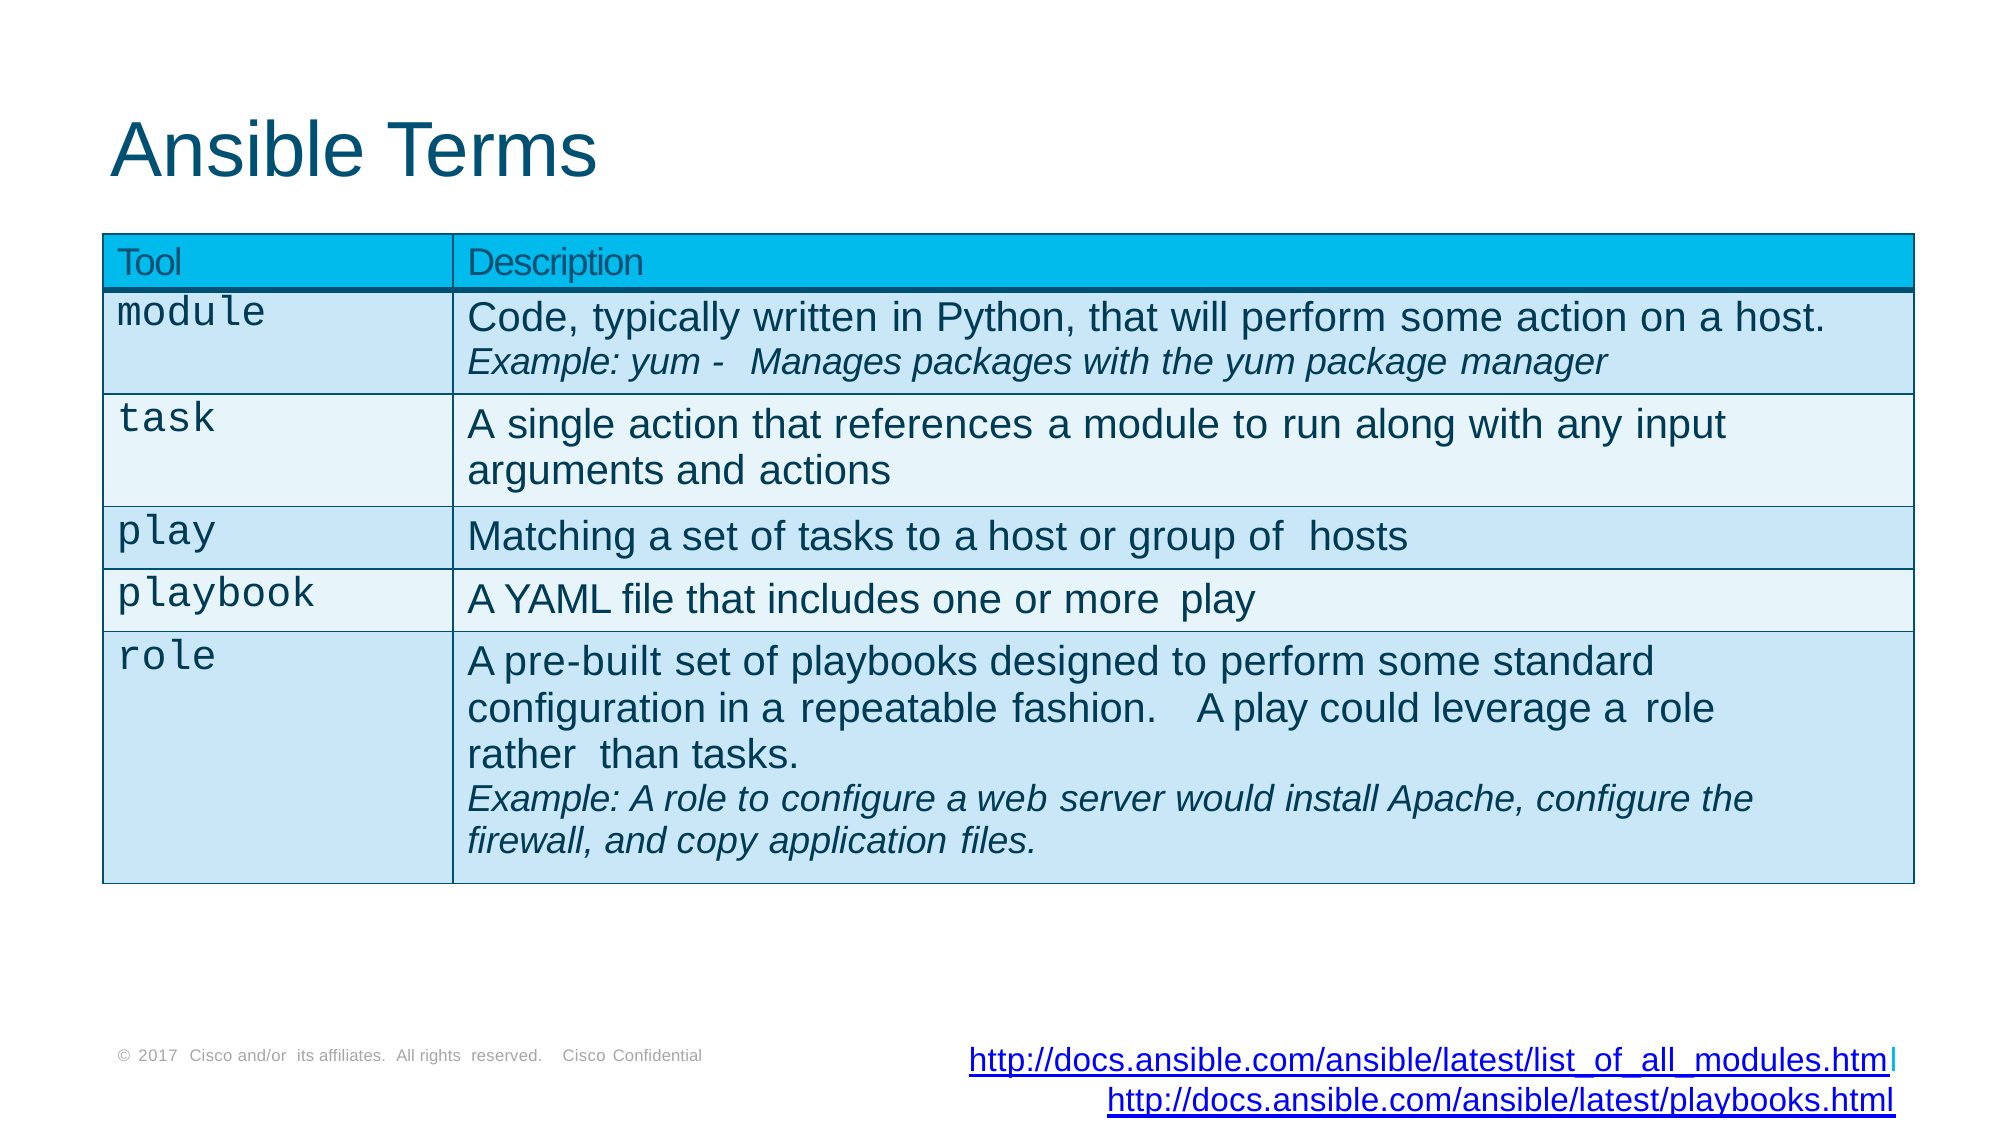

# Ansible Terms
| Tool | Description |
| --- | --- |
| module | Code, typically written in Python, that will perform some action on a host. Example: yum - Manages packages with the yum package manager |
| task | A single action that references a module to run along with any input arguments and actions |
| play | Matching a set of tasks to a host or group of hosts |
| playbook | A YAML file that includes one or more play |
| role | A pre-built set of playbooks designed to perform some standard configuration in a repeatable fashion. A play could leverage a role rather than tasks. Example: A role to configure a web server would install Apache, configure the firewall, and copy application files. |
http://docs.ansible.com/ansible/latest/list_of_all_modules.html  http://docs.ansible.com/ansible/latest/playbooks.html
© 2017  Cisco and/or  its affiliates.  All rights  reserved.    Cisco Confidential